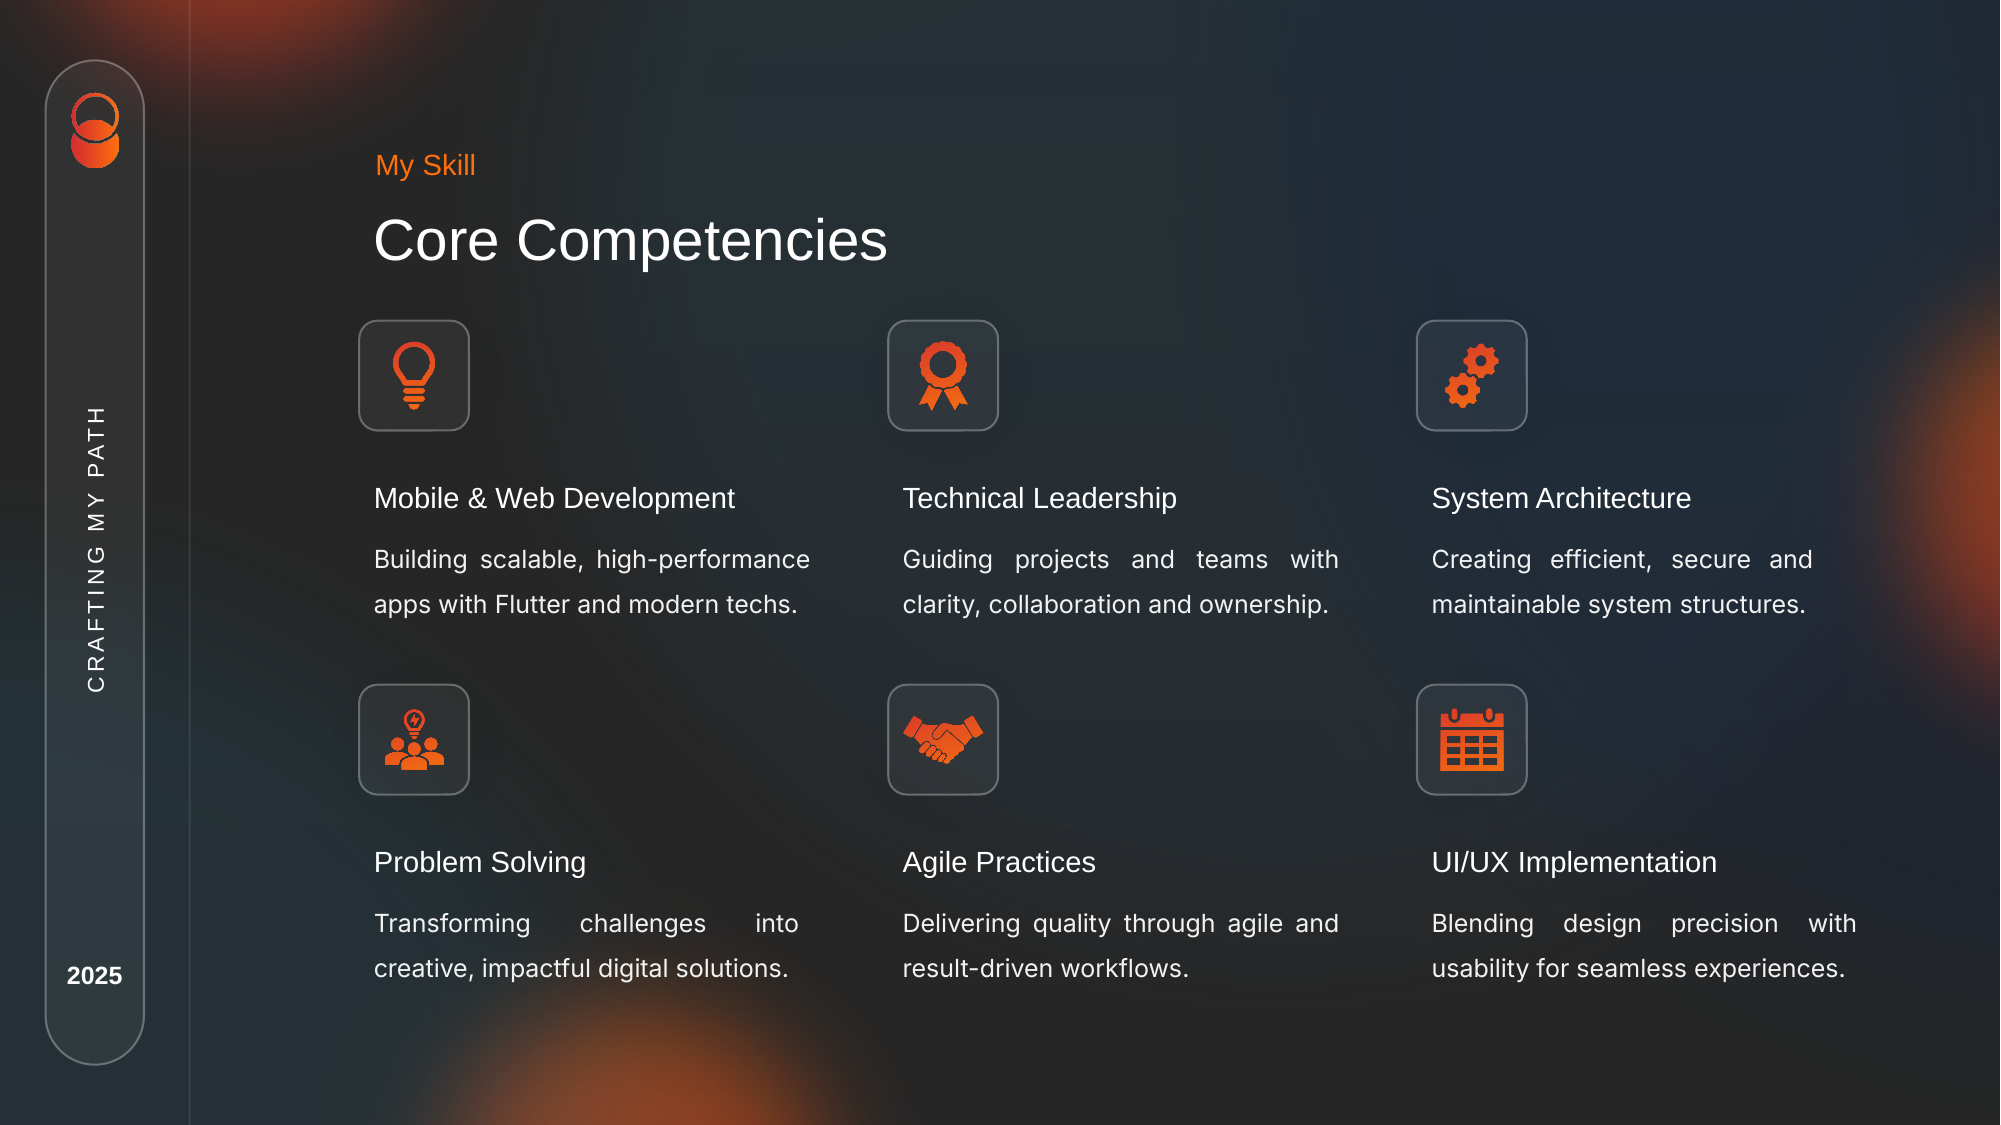

My Skill
Core Competencies

Mobile & Web Development
Technical Leadership
System Architecture
Building scalable, high-performance apps with Flutter and modern techs.
Guiding projects and teams with clarity, collaboration and ownership.
Creating efficient, secure and maintainable system structures.

Problem Solving
Agile Practices
UI/UX Implementation
Transforming challenges into creative, impactful digital solutions.
Delivering quality through agile and result-driven workflows.
Blending design precision with usability for seamless experiences.
CRAFTING MY PATH
2025